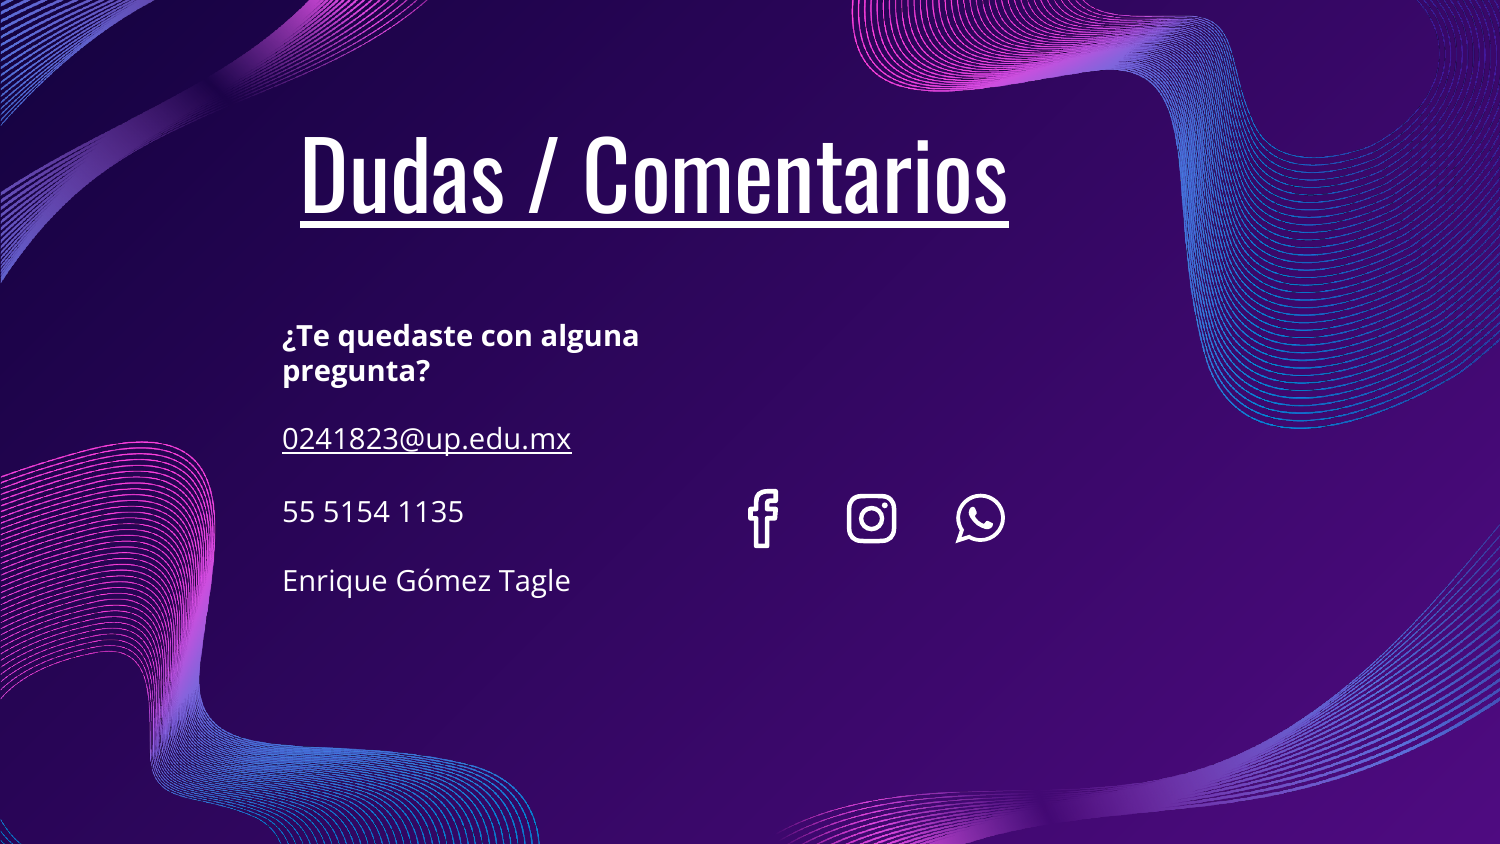

# Dudas / Comentarios
¿Te quedaste con alguna pregunta?
0241823@up.edu.mx
55 5154 1135
Enrique Gómez Tagle